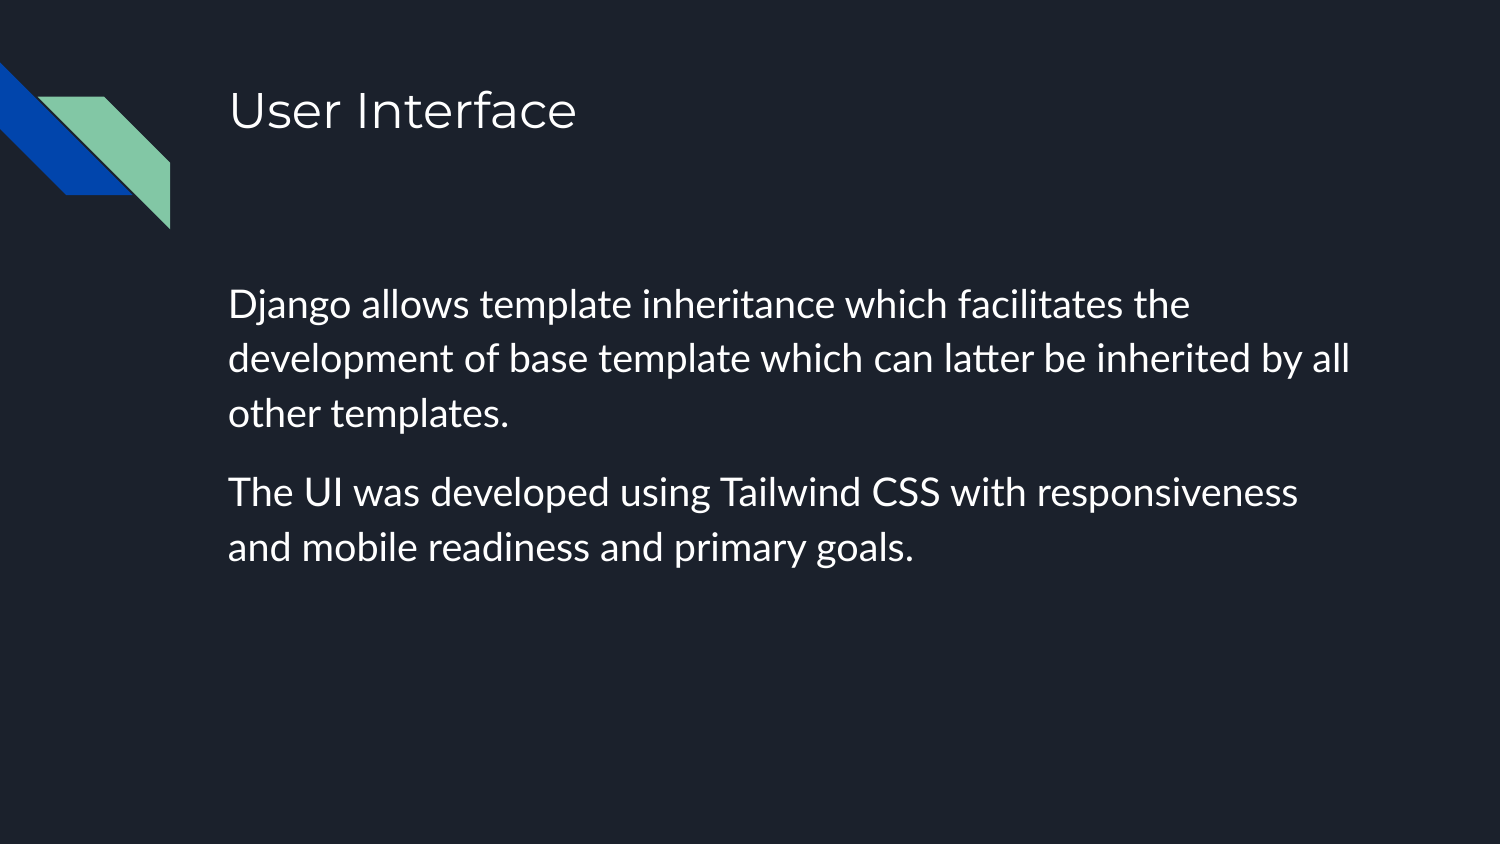

# User Interface
Django allows template inheritance which facilitates the development of base template which can latter be inherited by all other templates.
The UI was developed using Tailwind CSS with responsiveness and mobile readiness and primary goals.